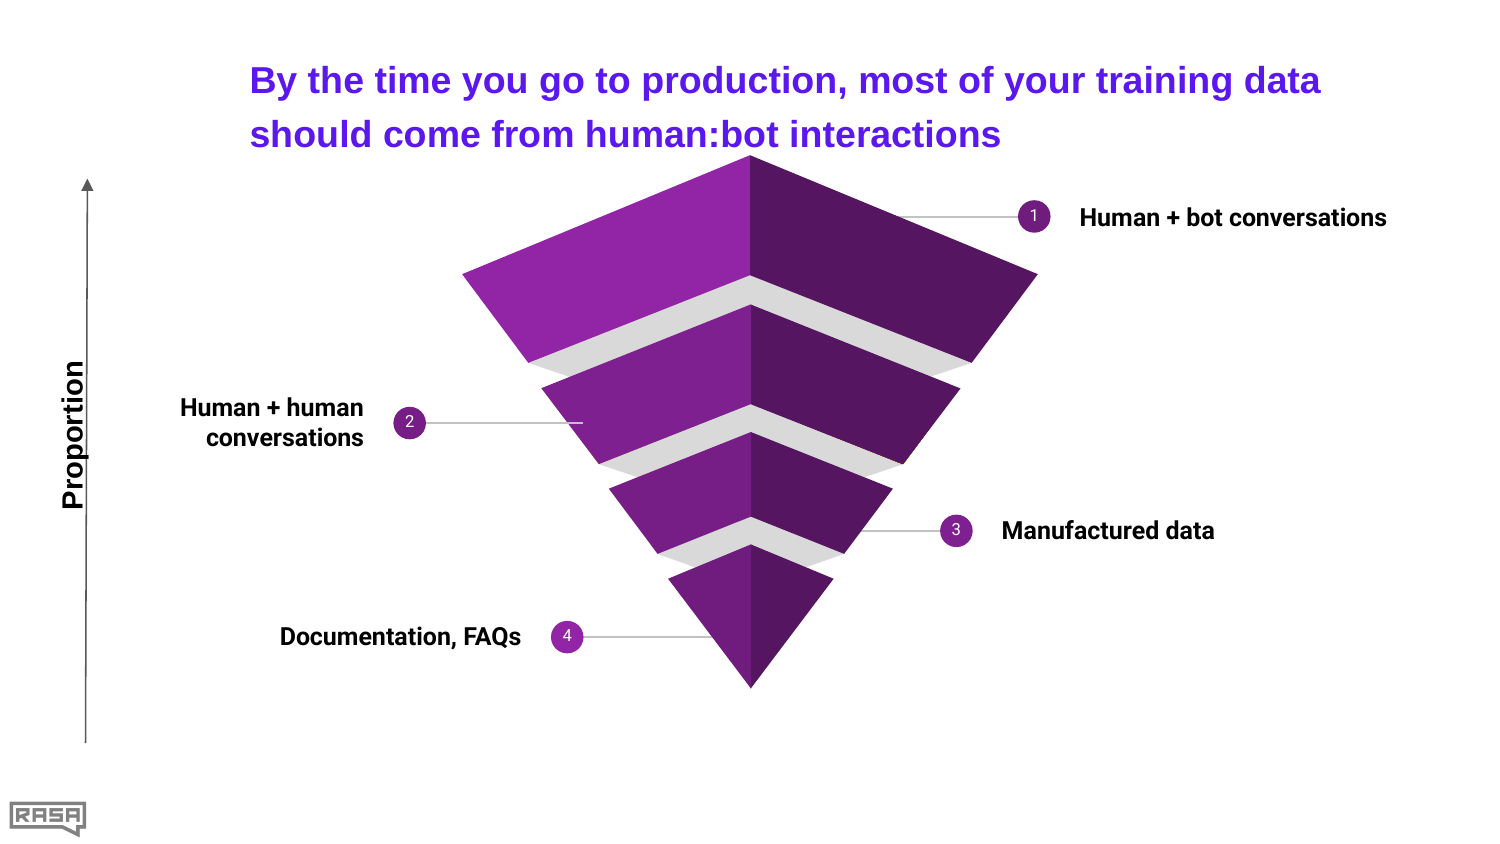

# By the time you go to production, most of your training data should come from human:bot interactions
Human + bot conversations
1

Human + human conversations
2

Proportion
Manufactured data
3

Documentation, FAQs
4